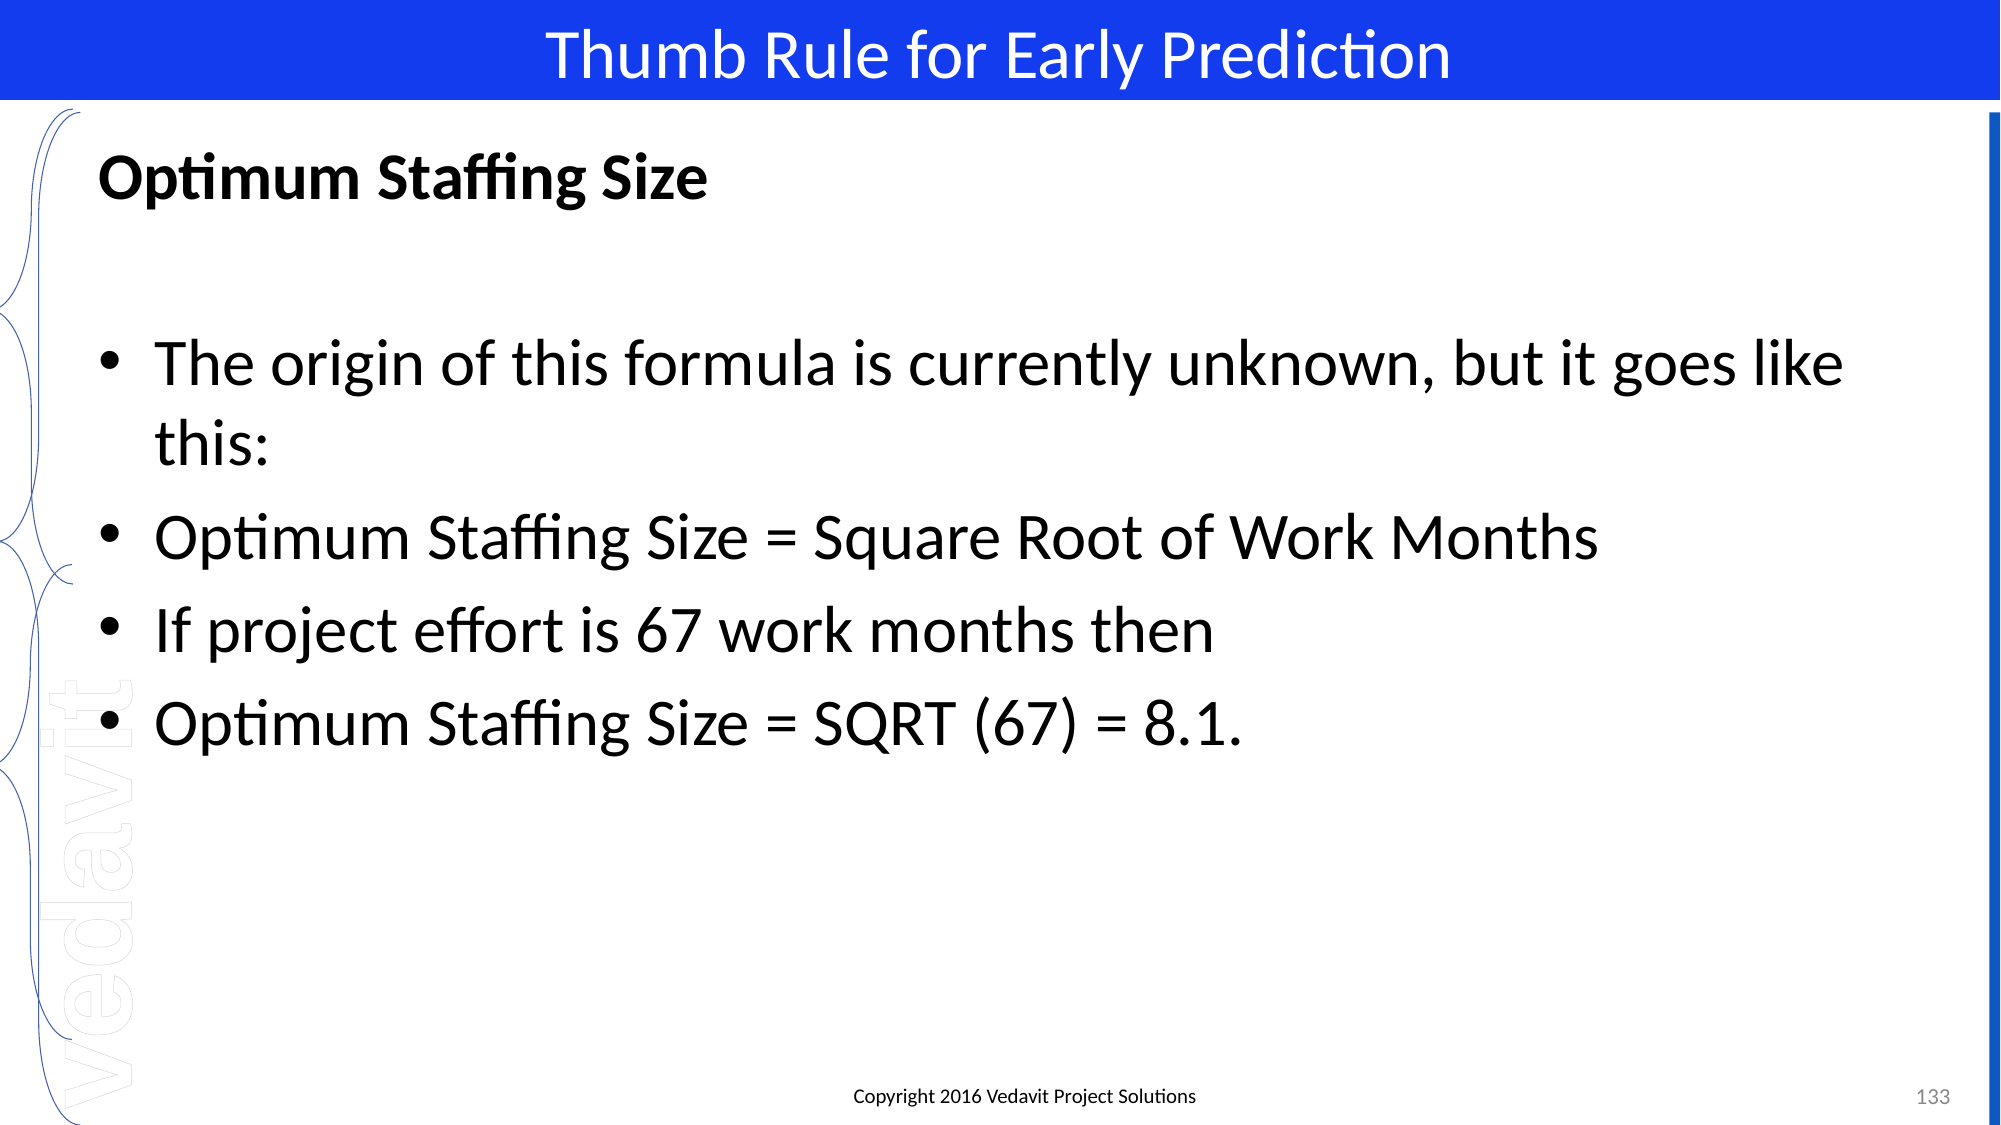

# Thumb Rule for Early Prediction

Optimum Staffing Size

The origin of this formula is currently unknown, but it goes like this:
Optimum Staffing Size = Square Root of Work Months
If project effort is 67 work months then
Optimum Staffing Size = SQRT (67) = 8.1.

133